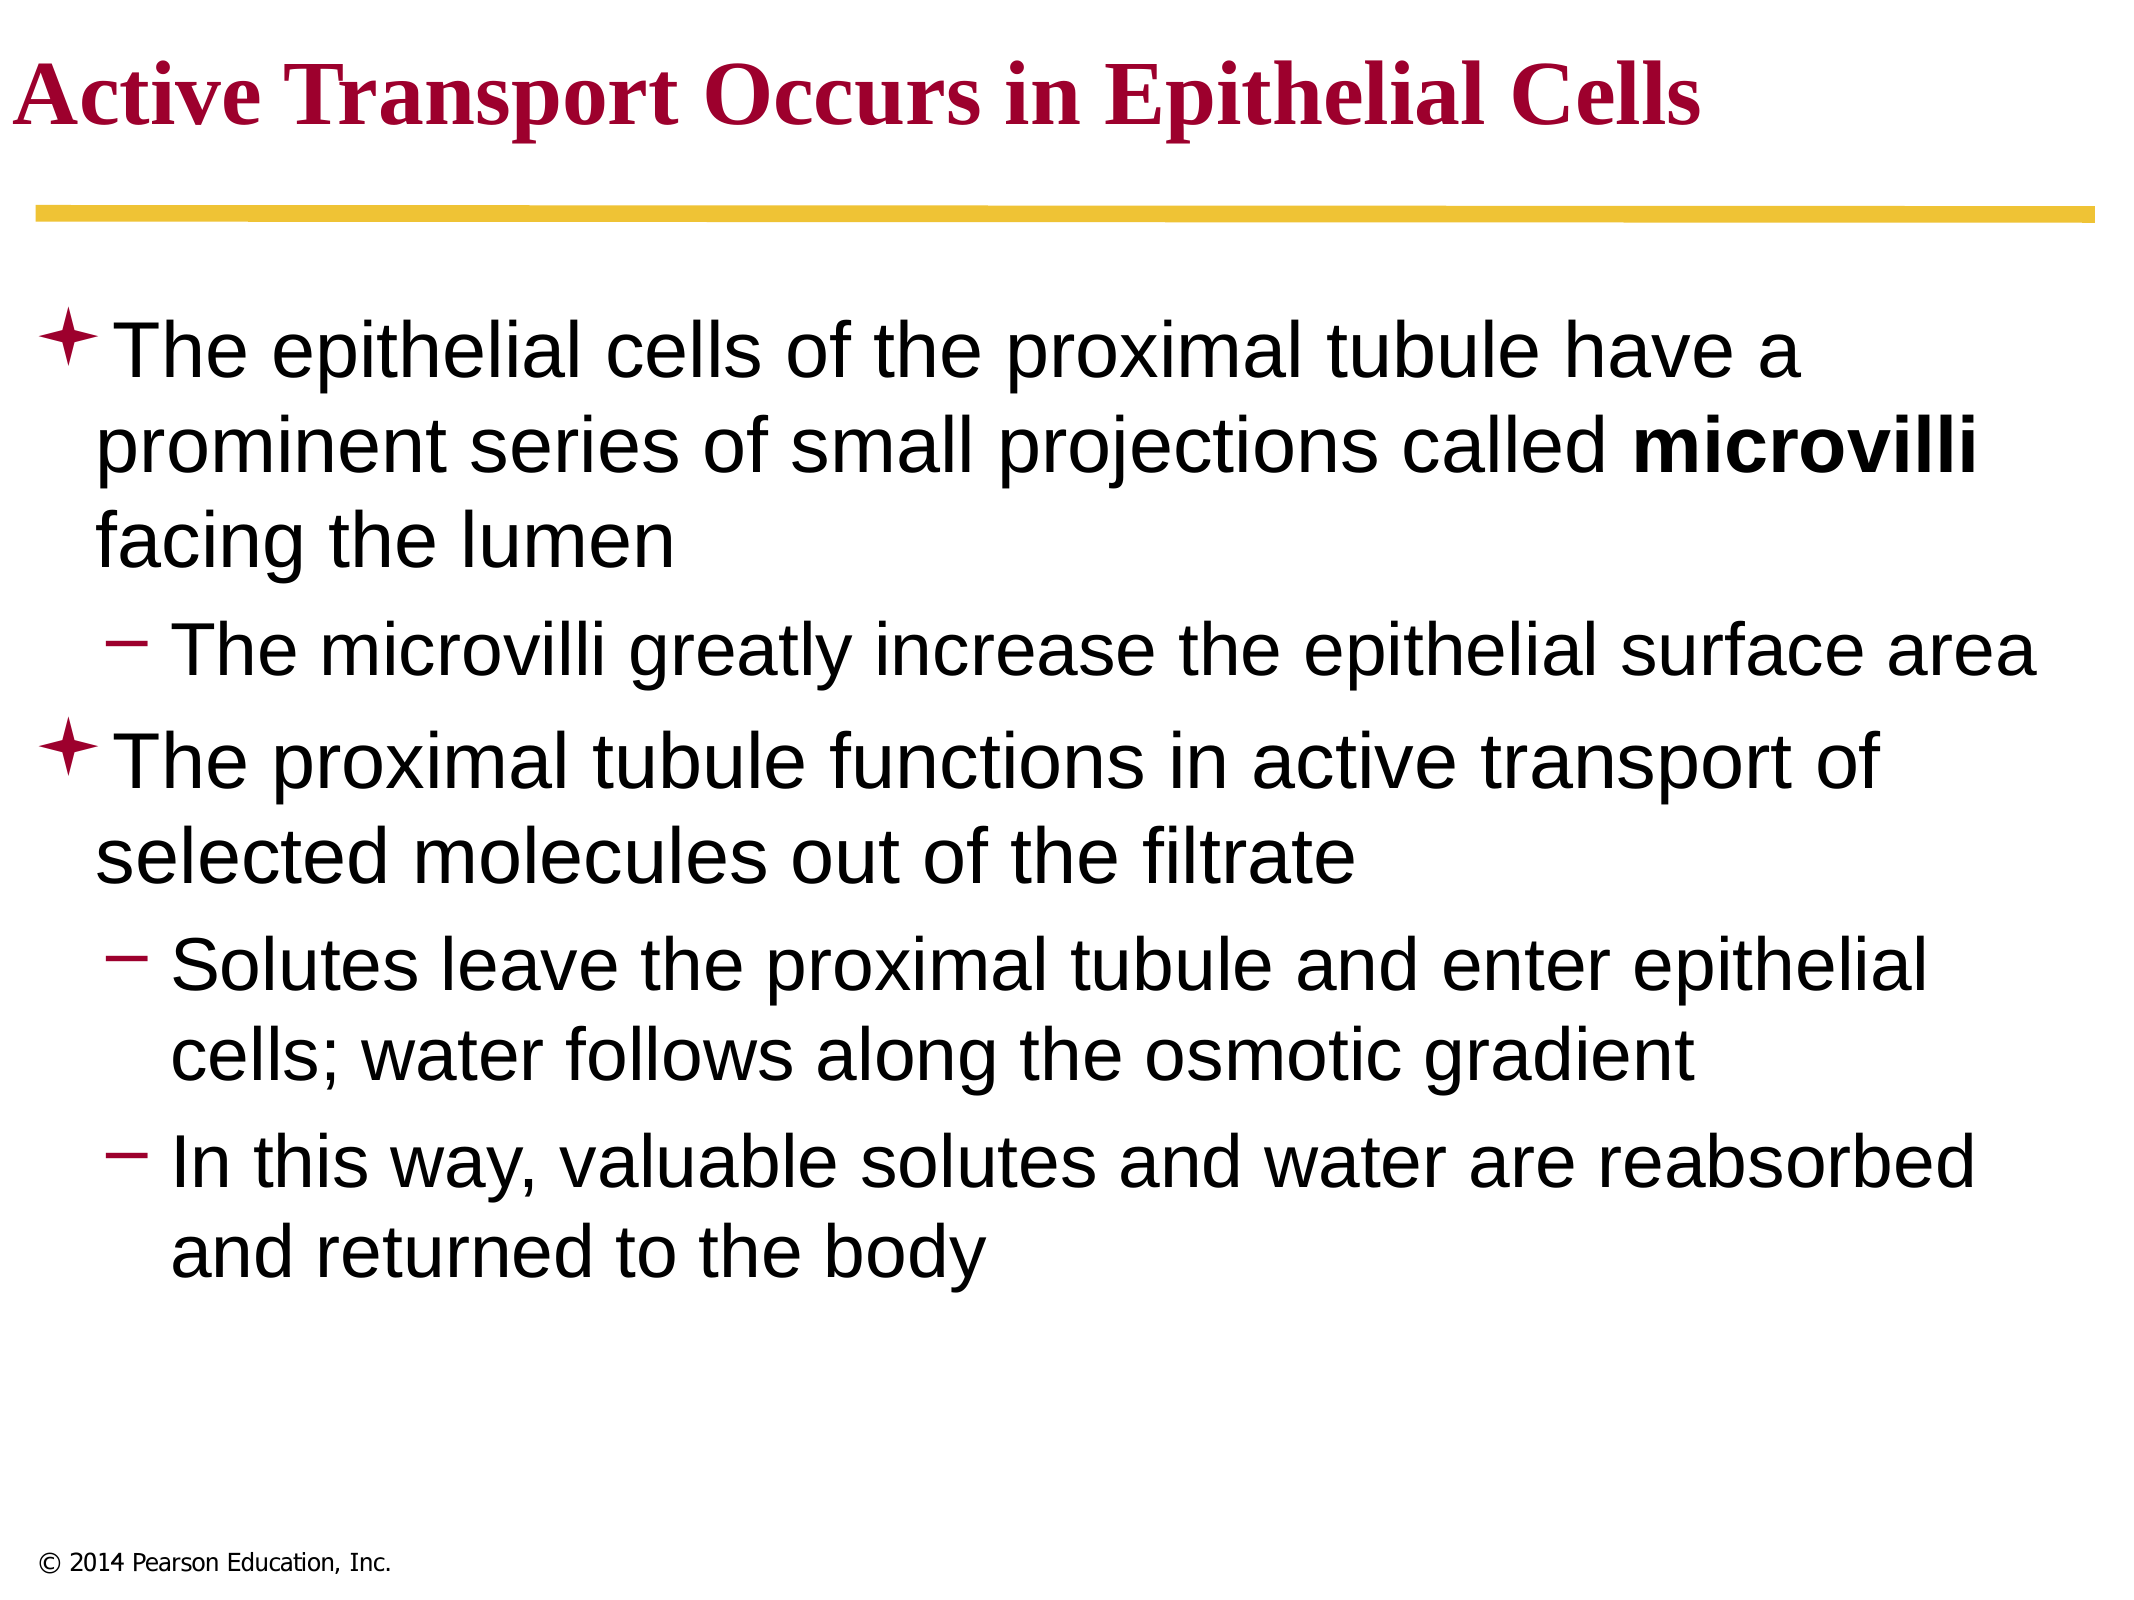

Active Transport Occurs in Epithelial Cells

The epithelial cells of the proximal tubule have a prominent series of small projections called microvilli facing the lumen
The microvilli greatly increase the epithelial surface area
The proximal tubule functions in active transport of selected molecules out of the filtrate
Solutes leave the proximal tubule and enter epithelial cells; water follows along the osmotic gradient
In this way, valuable solutes and water are reabsorbed and returned to the body